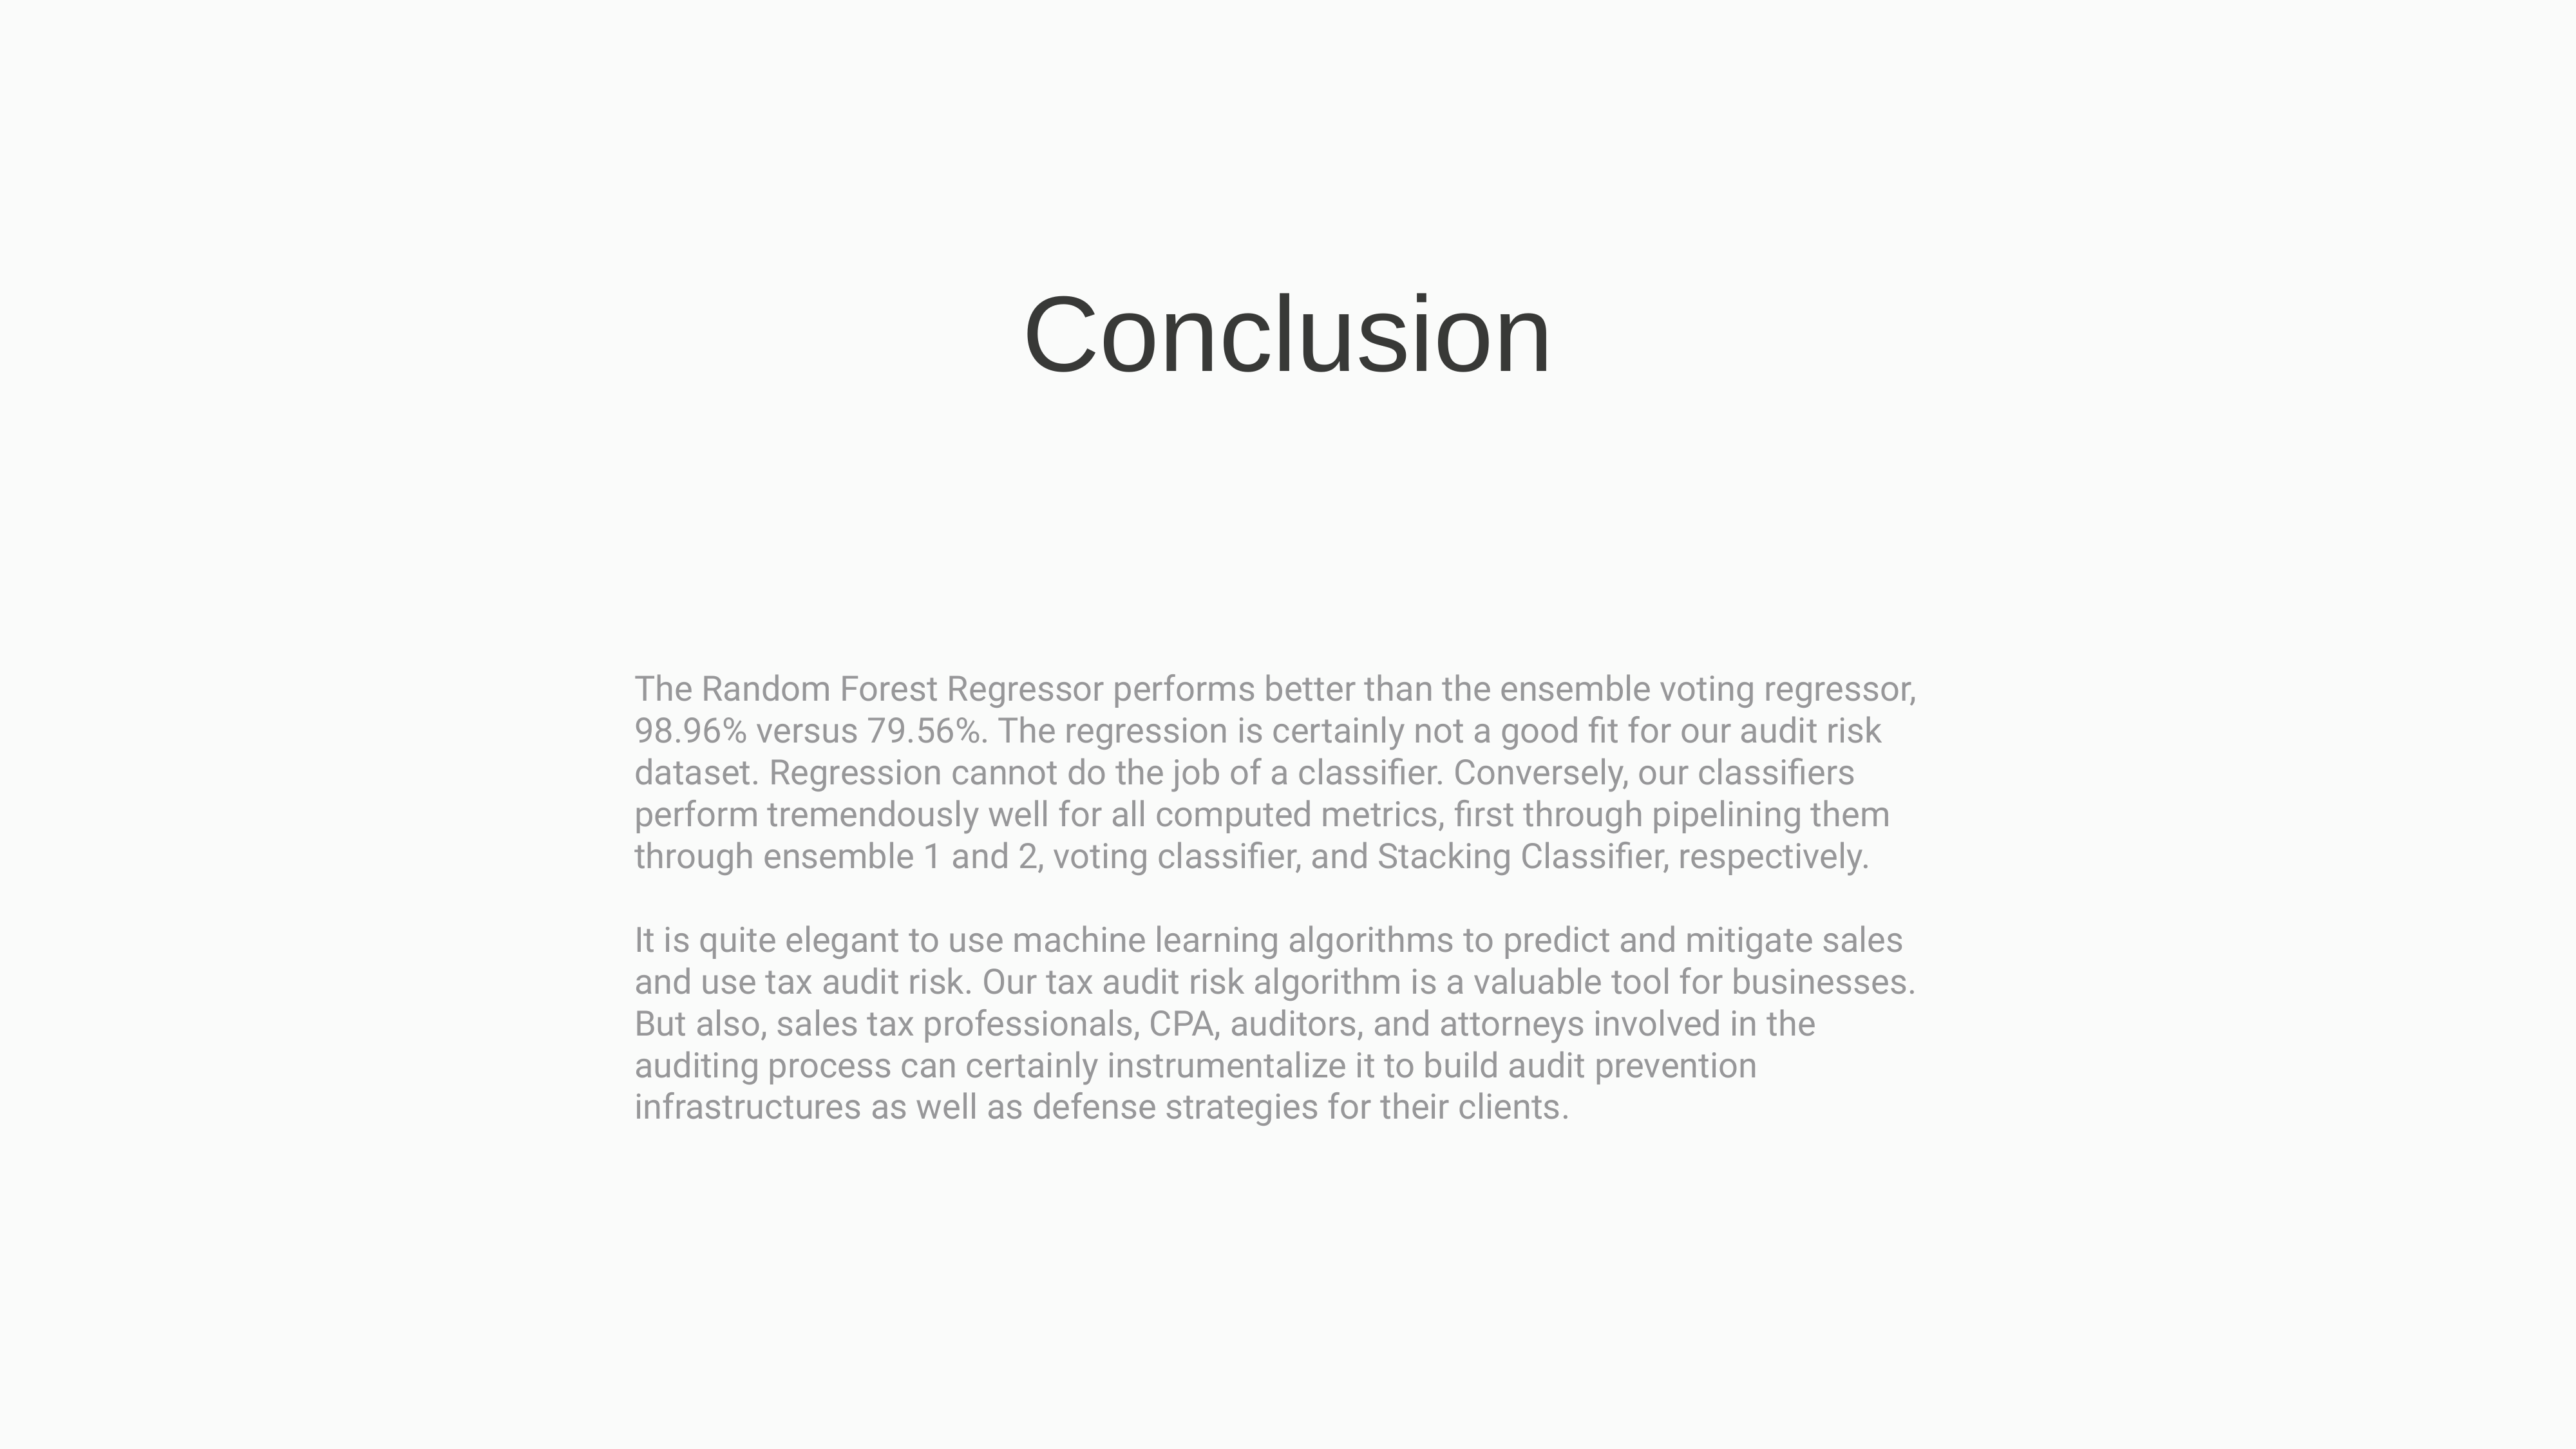

Conclusion
The Random Forest Regressor performs better than the ensemble voting regressor, 98.96% versus 79.56%. The regression is certainly not a good fit for our audit risk dataset. Regression cannot do the job of a classifier. Conversely, our classifiers perform tremendously well for all computed metrics, first through pipelining them through ensemble 1 and 2, voting classifier, and Stacking Classifier, respectively.

It is quite elegant to use machine learning algorithms to predict and mitigate sales and use tax audit risk. Our tax audit risk algorithm is a valuable tool for businesses. But also, sales tax professionals, CPA, auditors, and attorneys involved in the auditing process can certainly instrumentalize it to build audit prevention infrastructures as well as defense strategies for their clients.